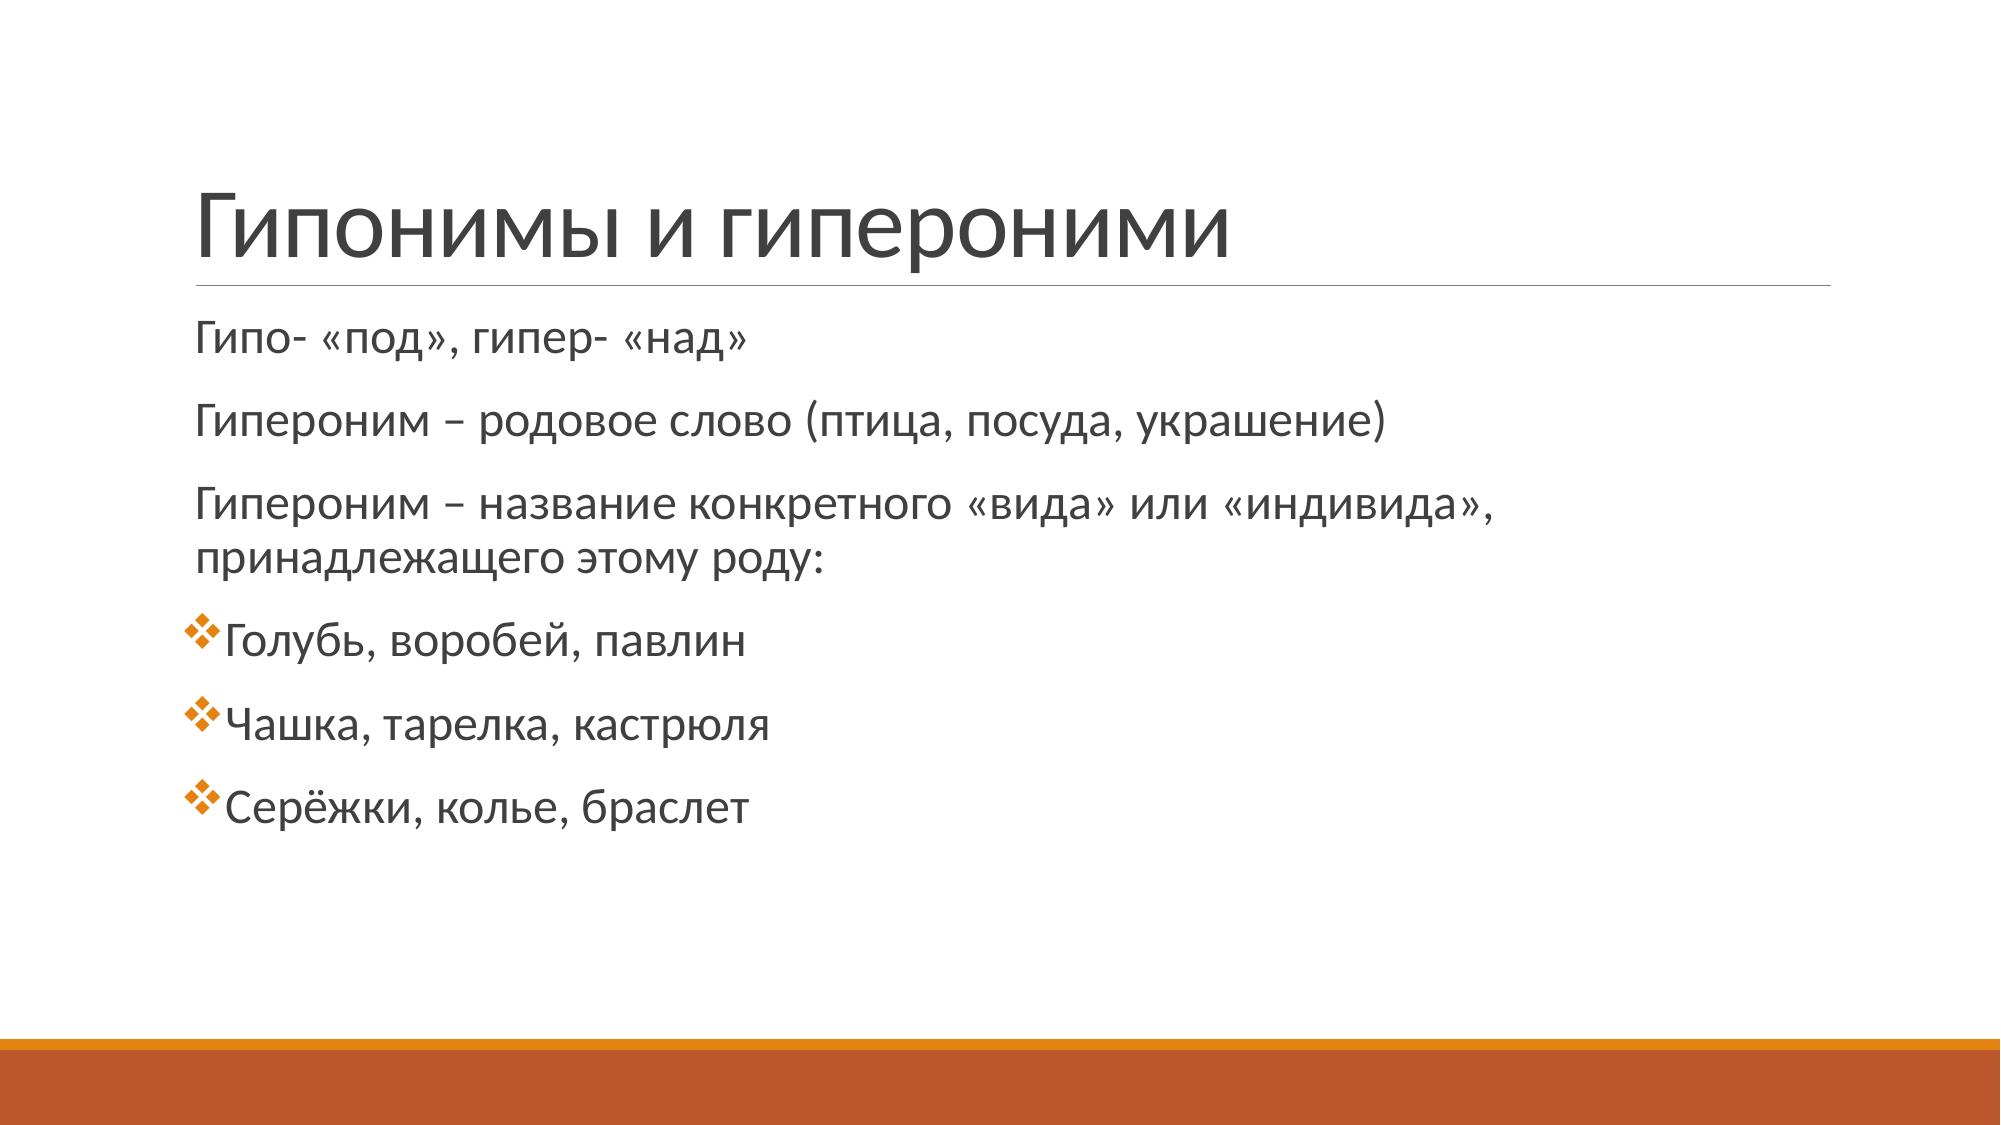

# Гипонимы и гипероними
Гипо- «под», гипер- «над»
Гипероним – родовое слово (птица, посуда, украшение)
Гипероним – название конкретного «вида» или «индивида», принадлежащего этому роду:
Голубь, воробей, павлин
Чашка, тарелка, кастрюля
Серёжки, колье, браслет